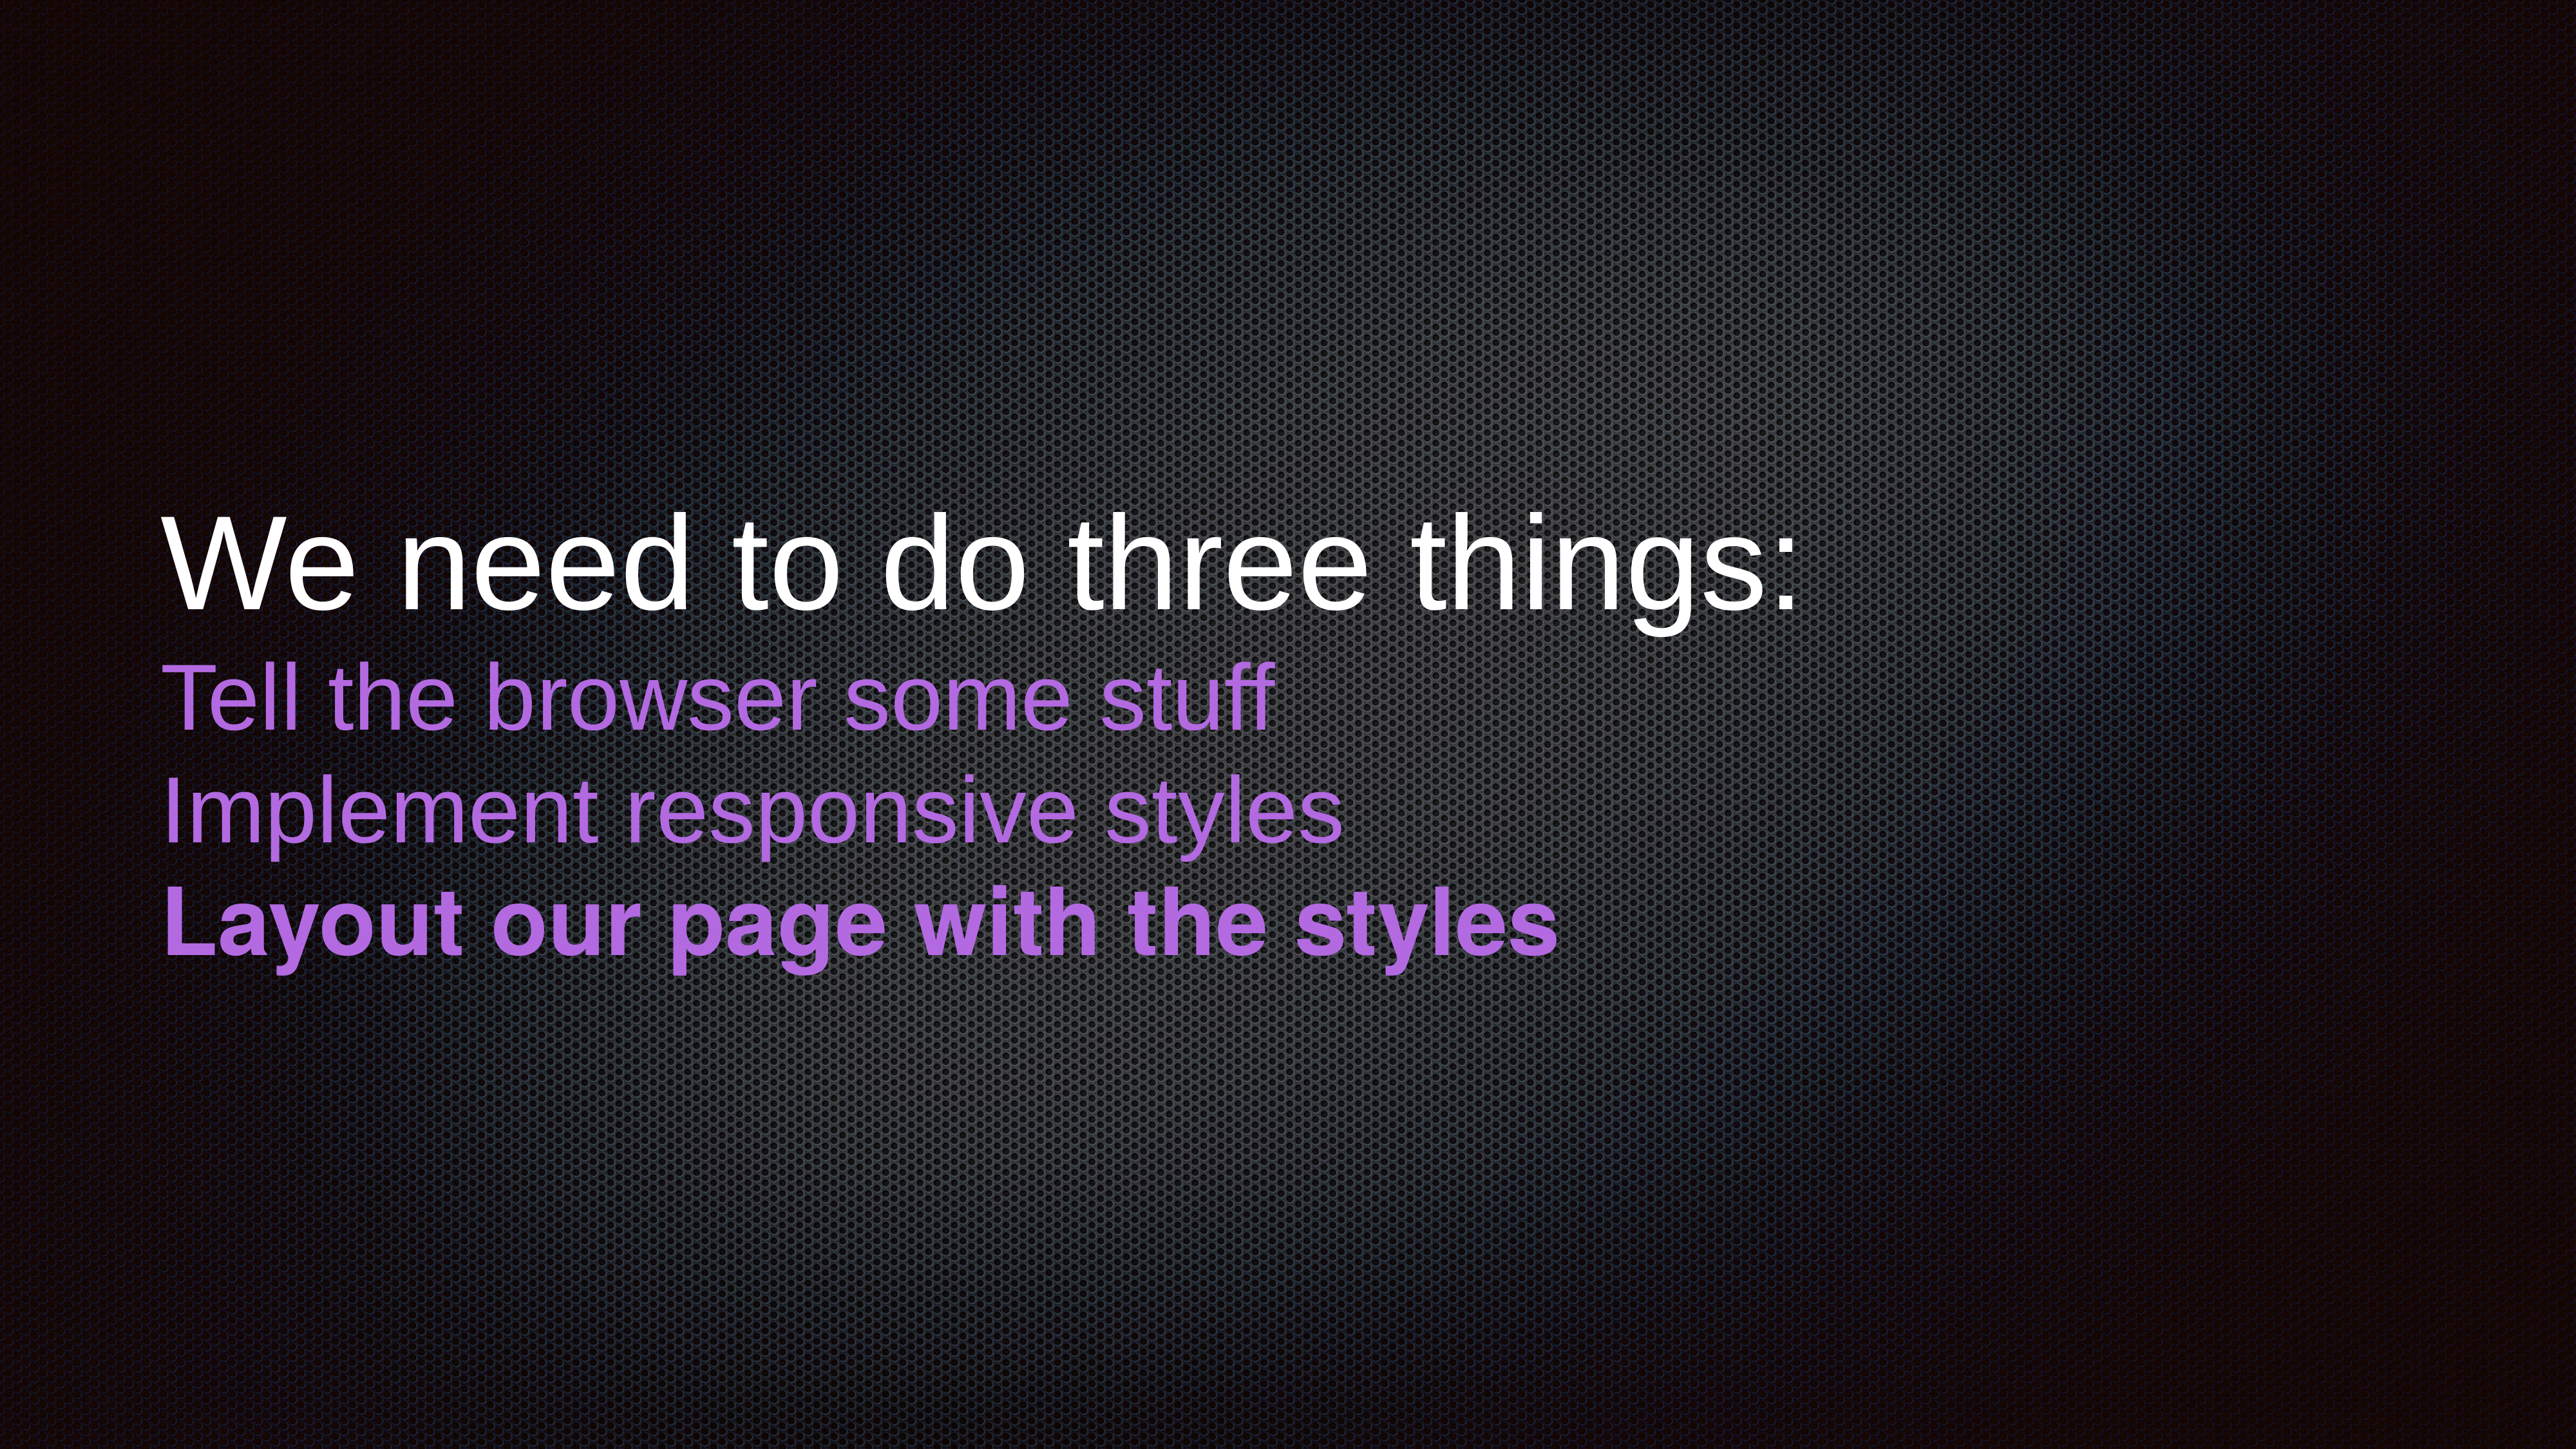

# We need to do three things:
Tell the browser some stuff
Implement responsive styles
Layout our page with the styles